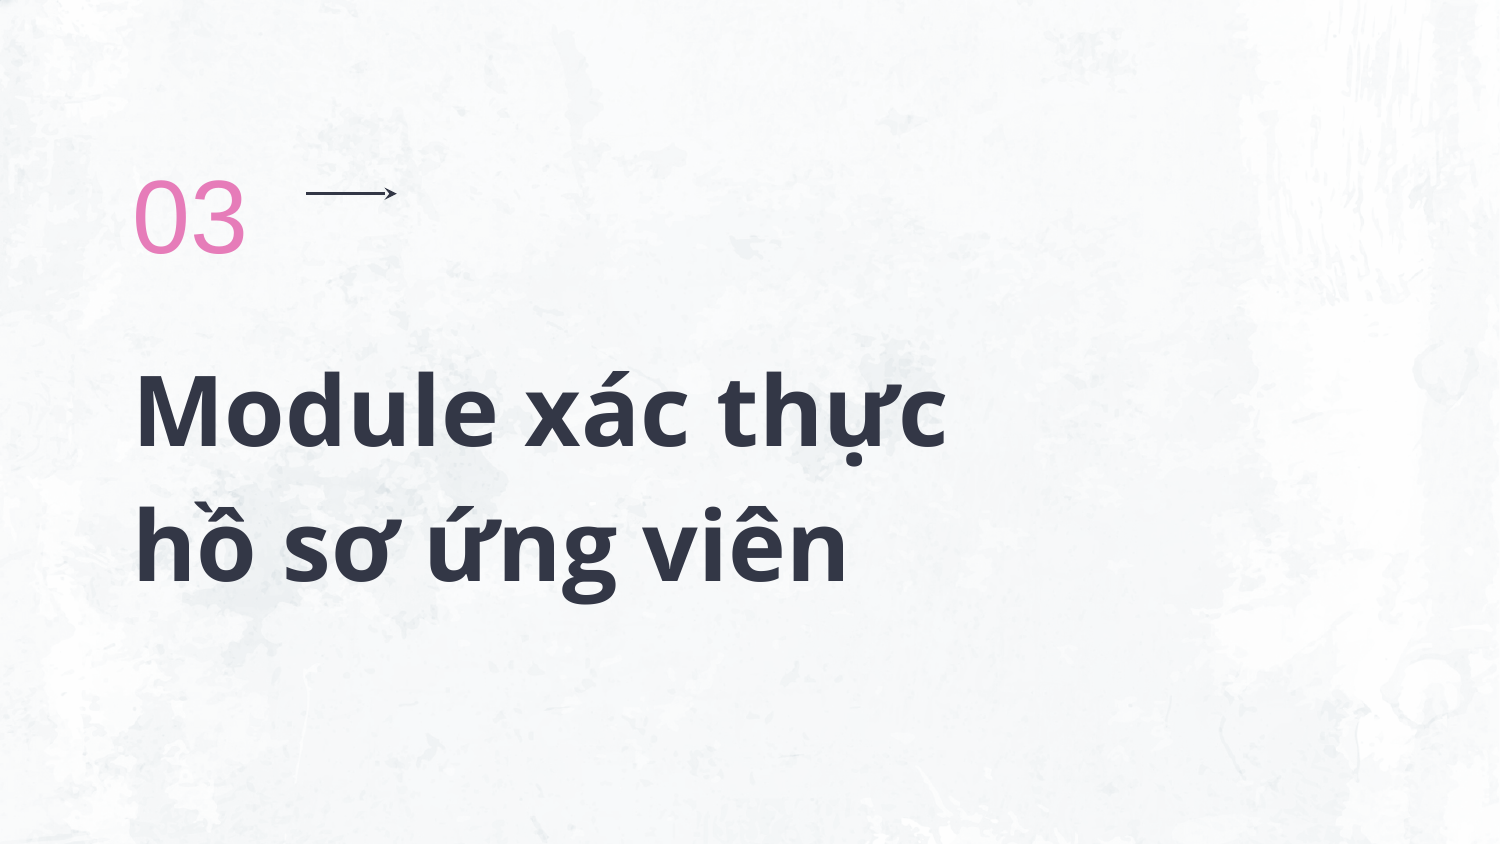

03
# Module xác thực hồ sơ ứng viên